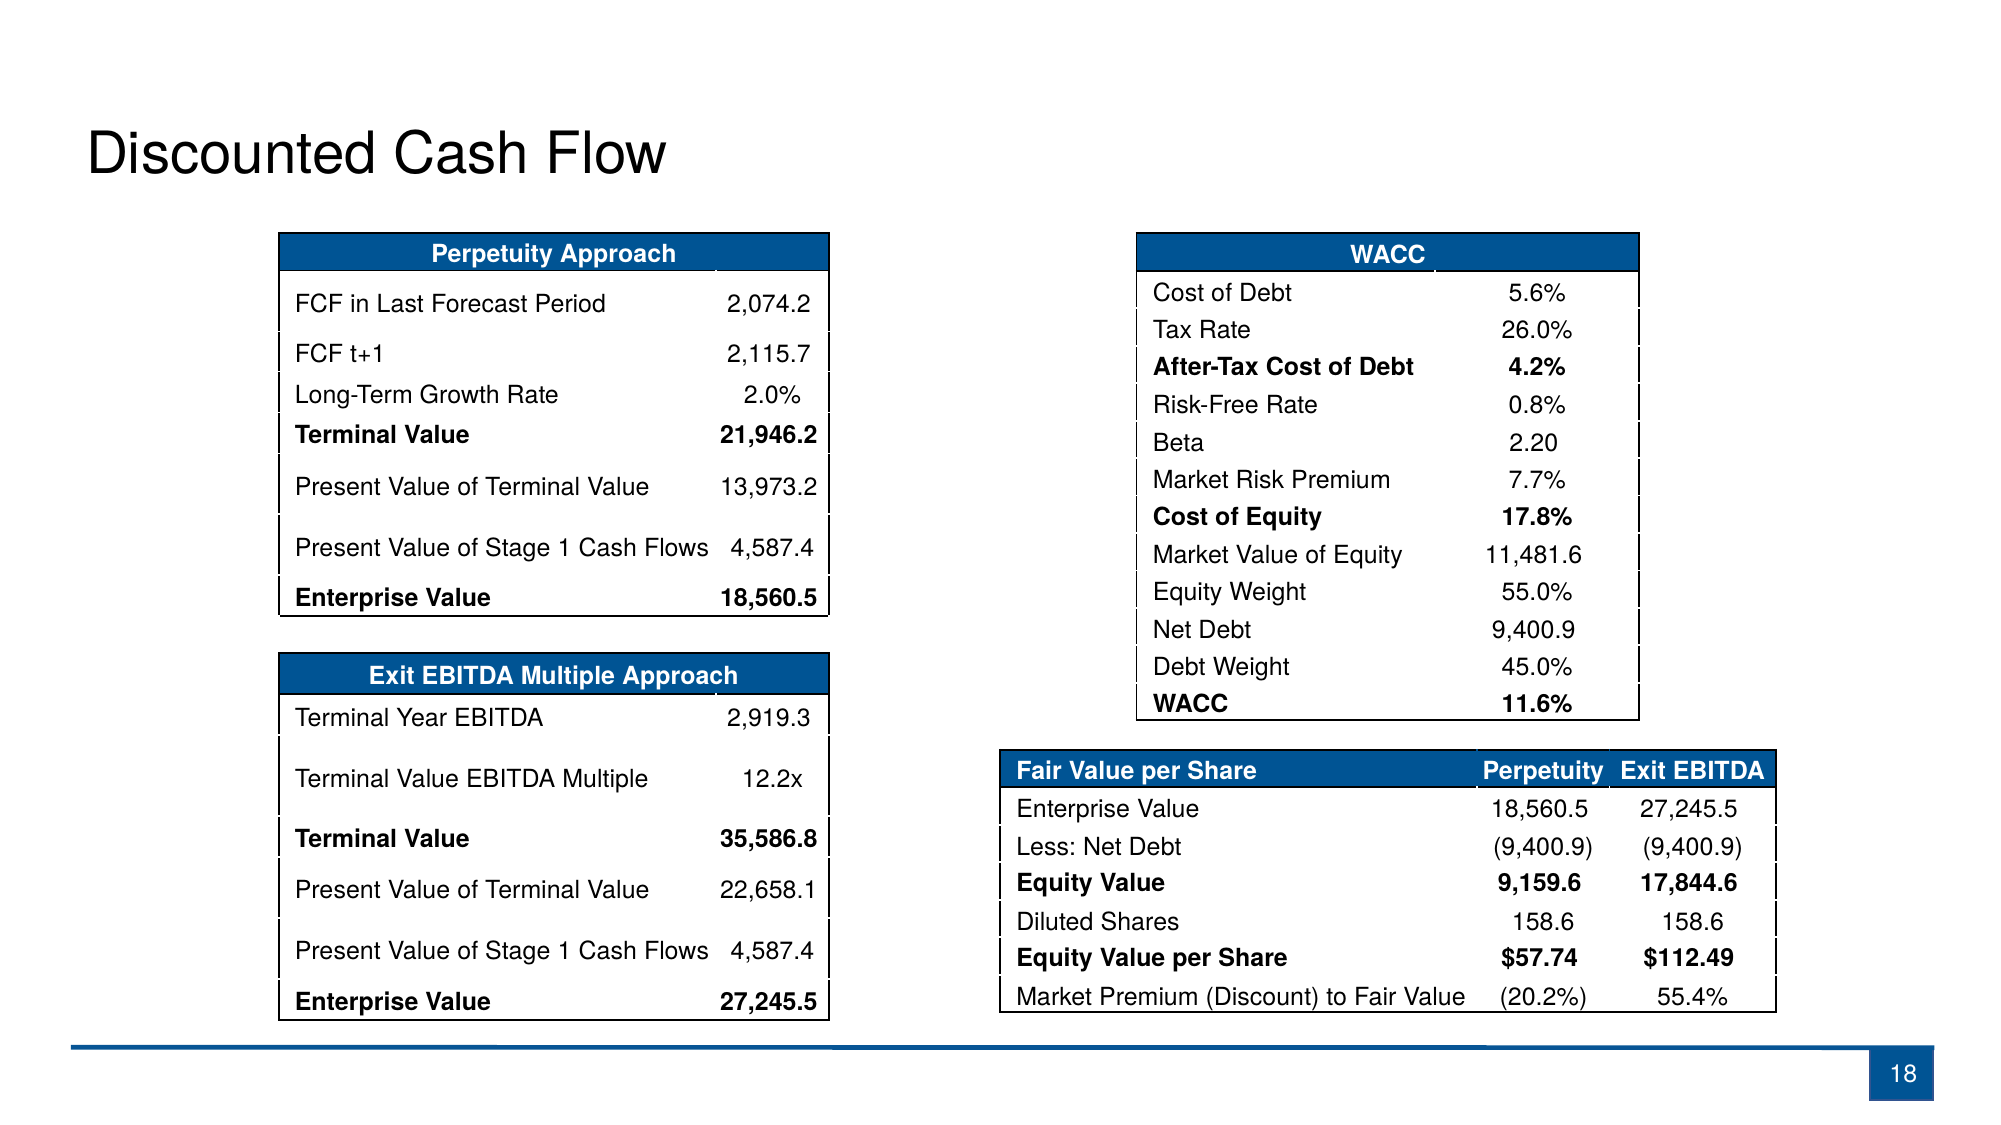

# Discounted Cash Flow
| Perpetuity Approach |  |
| --- | --- |
| FCF in Last Forecast Period | 2,074.2 |
| FCF t+1 | 2,115.7 |
| Long-Term Growth Rate | 2.0% |
| Terminal Value | 21,946.2 |
| Present Value of Terminal Value | 13,973.2 |
| Present Value of Stage 1 Cash Flows | 4,587.4 |
| Enterprise Value | 18,560.5 |
|  |  |
| Exit EBITDA Multiple Approach |  |
| Terminal Year EBITDA | 2,919.3 |
| Terminal Value EBITDA Multiple | 12.2x |
| Terminal Value | 35,586.8 |
| Present Value of Terminal Value | 22,658.1 |
| Present Value of Stage 1 Cash Flows | 4,587.4 |
| Enterprise Value | 27,245.5 |
| WACC |  |
| --- | --- |
| Cost of Debt | 5.6% |
| Tax Rate | 26.0% |
| After-Tax Cost of Debt | 4.2% |
| Risk-Free Rate | 0.8% |
| Beta | 2.20 |
| Market Risk Premium | 7.7% |
| Cost of Equity | 17.8% |
| Market Value of Equity | 11,481.6 |
| Equity Weight | 55.0% |
| Net Debt | 9,400.9 |
| Debt Weight | 45.0% |
| WACC | 11.6% |
| Fair Value per Share | Perpetuity | Exit EBITDA |
| --- | --- | --- |
| Enterprise Value | 18,560.5 | 27,245.5 |
| Less: Net Debt | (9,400.9) | (9,400.9) |
| Equity Value | 9,159.6 | 17,844.6 |
| Diluted Shares | 158.6 | 158.6 |
| Equity Value per Share | $57.74 | $112.49 |
| Market Premium (Discount) to Fair Value | (20.2%) | 55.4% |
18